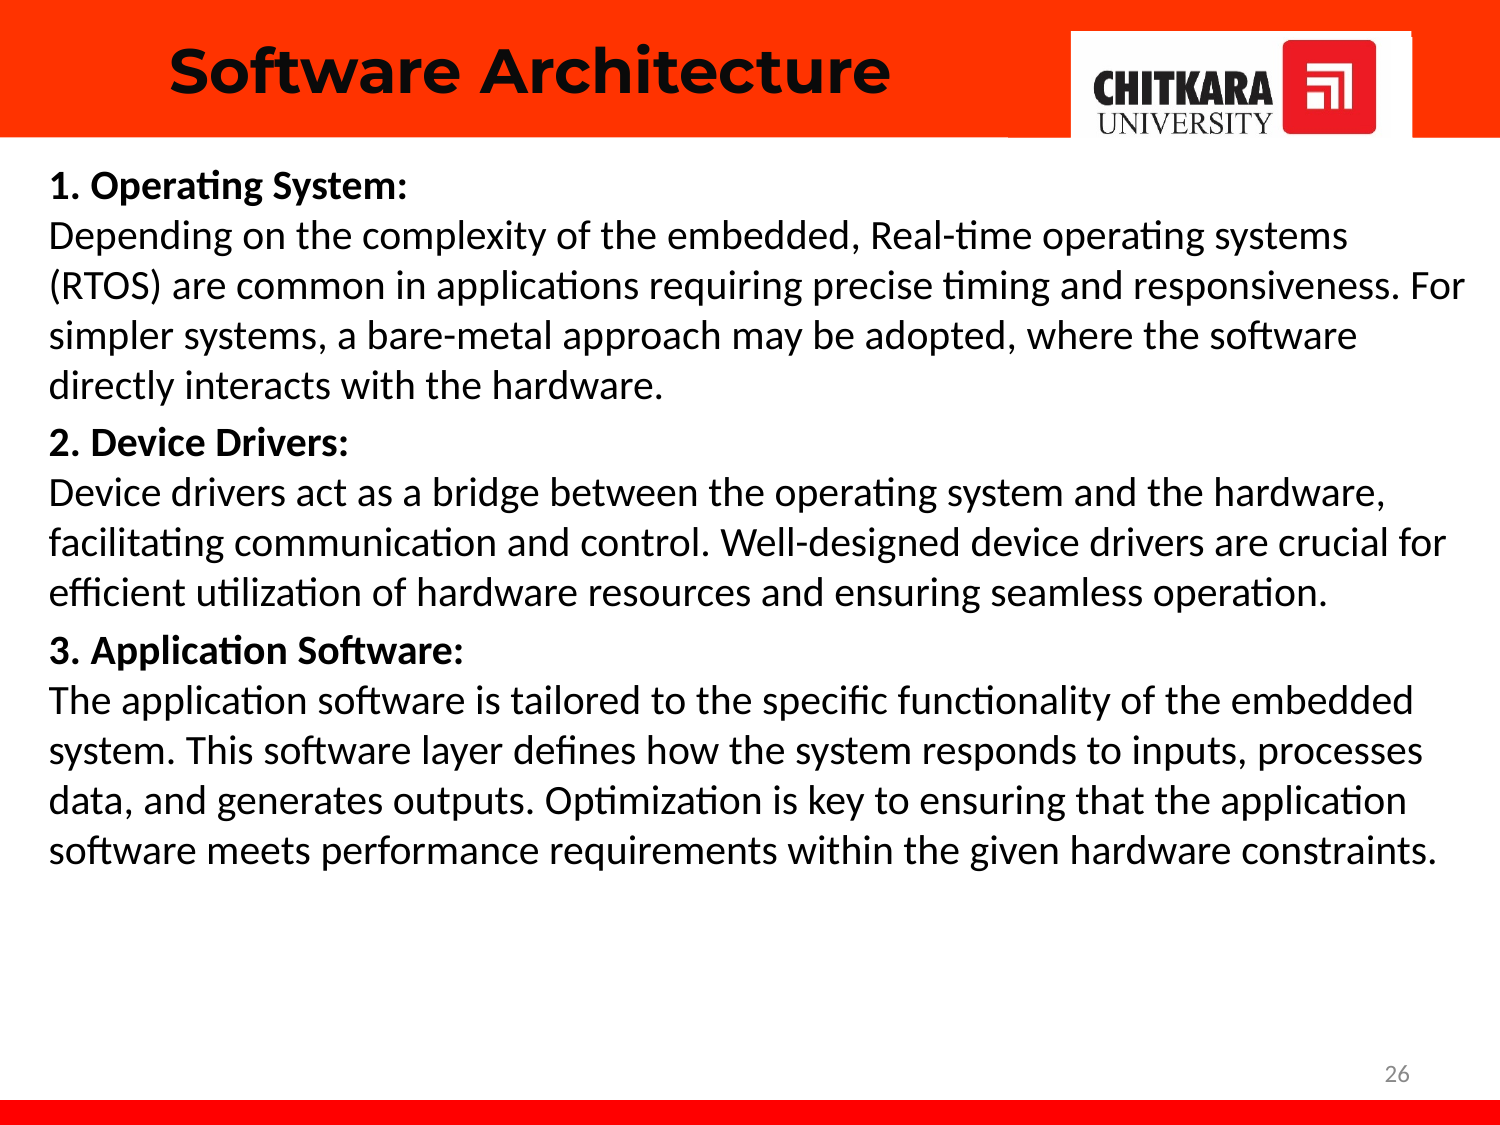

# Software Architecture
1. Operating System:
Depending on the complexity of the embedded, Real-time operating systems (RTOS) are common in applications requiring precise timing and responsiveness. For simpler systems, a bare-metal approach may be adopted, where the software directly interacts with the hardware.
2. Device Drivers:
Device drivers act as a bridge between the operating system and the hardware, facilitating communication and control. Well-designed device drivers are crucial for efficient utilization of hardware resources and ensuring seamless operation.
3. Application Software:
The application software is tailored to the specific functionality of the embedded system. This software layer defines how the system responds to inputs, processes data, and generates outputs. Optimization is key to ensuring that the application software meets performance requirements within the given hardware constraints.
26